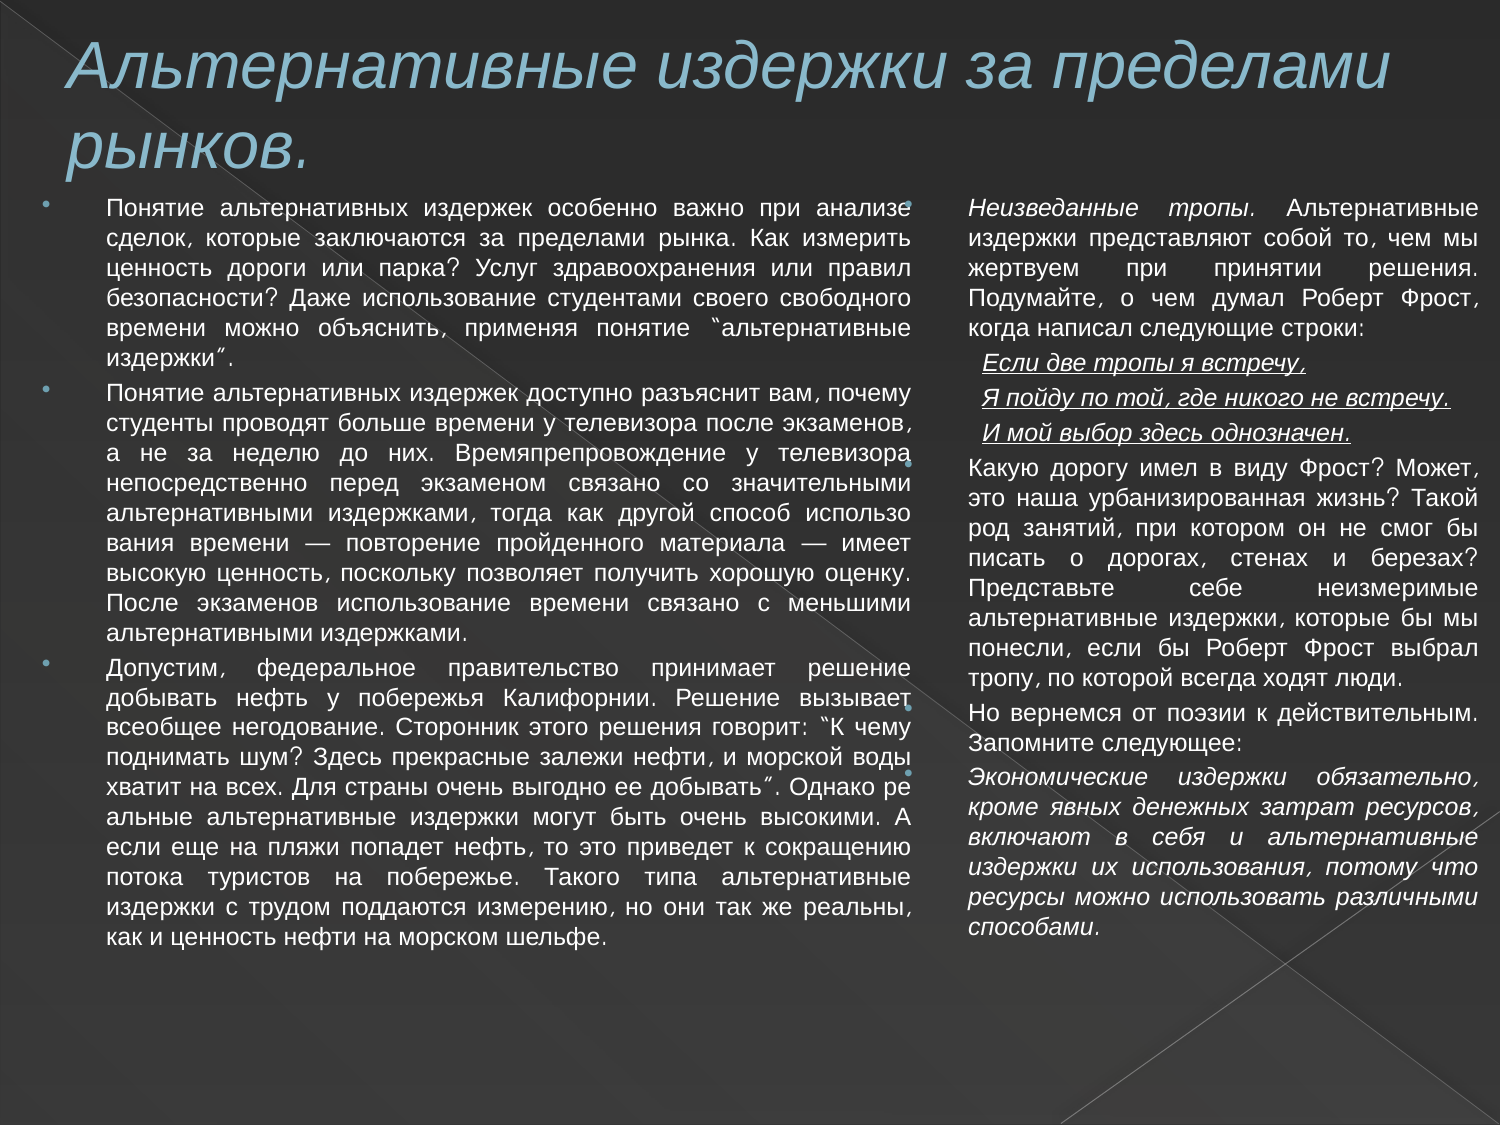

# Альтернативные издержки за пределами рынков.
Понятие альтернативных изде­ржек особенно важно при анализе сделок, которые заключаются за пределами рынка. Как измерить ценность дороги или парка? Услуг здравоохранения или правил безопасности? Даже использование студентами своего свободного времени можно объяснить, применяя понятие “альтернативные издержки”.
Понятие альтернативных издержек доступно разъяснит вам, почему студенты проводят больше времени у телевизора после экзаменов, а не за неделю до них. Времяпрепровождение у телевизора непосредственно перед экзаменом связано со значительными альтернативными издержками, тогда как другой способ использо­вания времени — повторение пройденного материала — имеет высокую ценность, поскольку позволяет получить хорошую оценку. После экзаменов использование времени связано с меньшими альтернативными издержками.
Допустим, федеральное правительство принимает решение добывать нефть у по­бережья Калифорнии. Решение вызывает всеобщее негодование. Сторонник это­го решения говорит: “К чему поднимать шум? Здесь прекрасные залежи нефти, и морской воды хватит на всех. Для страны очень выгодно ее добывать”. Однако ре­альные альтернативные издержки могут быть очень высокими. А если еще на пля­жи попадет нефть, то это приведет к сокращению потока туристов на побережье. Такого типа альтернативные издержки с трудом поддаются измерению, но они так же реальны, как и ценность нефти на морском шельфе.
Неизведанные тропы. Альтернативные издержки представляют собой то, чем мы жертвуем при принятии решения. Подумайте, о чем думал Роберт Фрост, когда написал следующие строки:
           Если две тропы я встречу,
           Я пойду по той, где никого не встречу.
           И мой выбор здесь однозначен.
Какую дорогу имел в виду Фрост? Может, это наша урбанизированная жизнь? Такой род занятий, при котором он не смог бы писать о дорогах, стенах и березах? Представьте себе неизмеримые альтернативные издержки, которые бы мы понесли, если бы Роберт Фрост выбрал тропу, по которой всегда ходят люди.
Но вернемся от поэзии к действительным. Запомните следующее:
Экономические издержки обязательно, кроме явных денежных затрат ресурсов, включают в себя и альтернативные издержки их использования, потому что ресурсы можно использовать различ­ными способами.